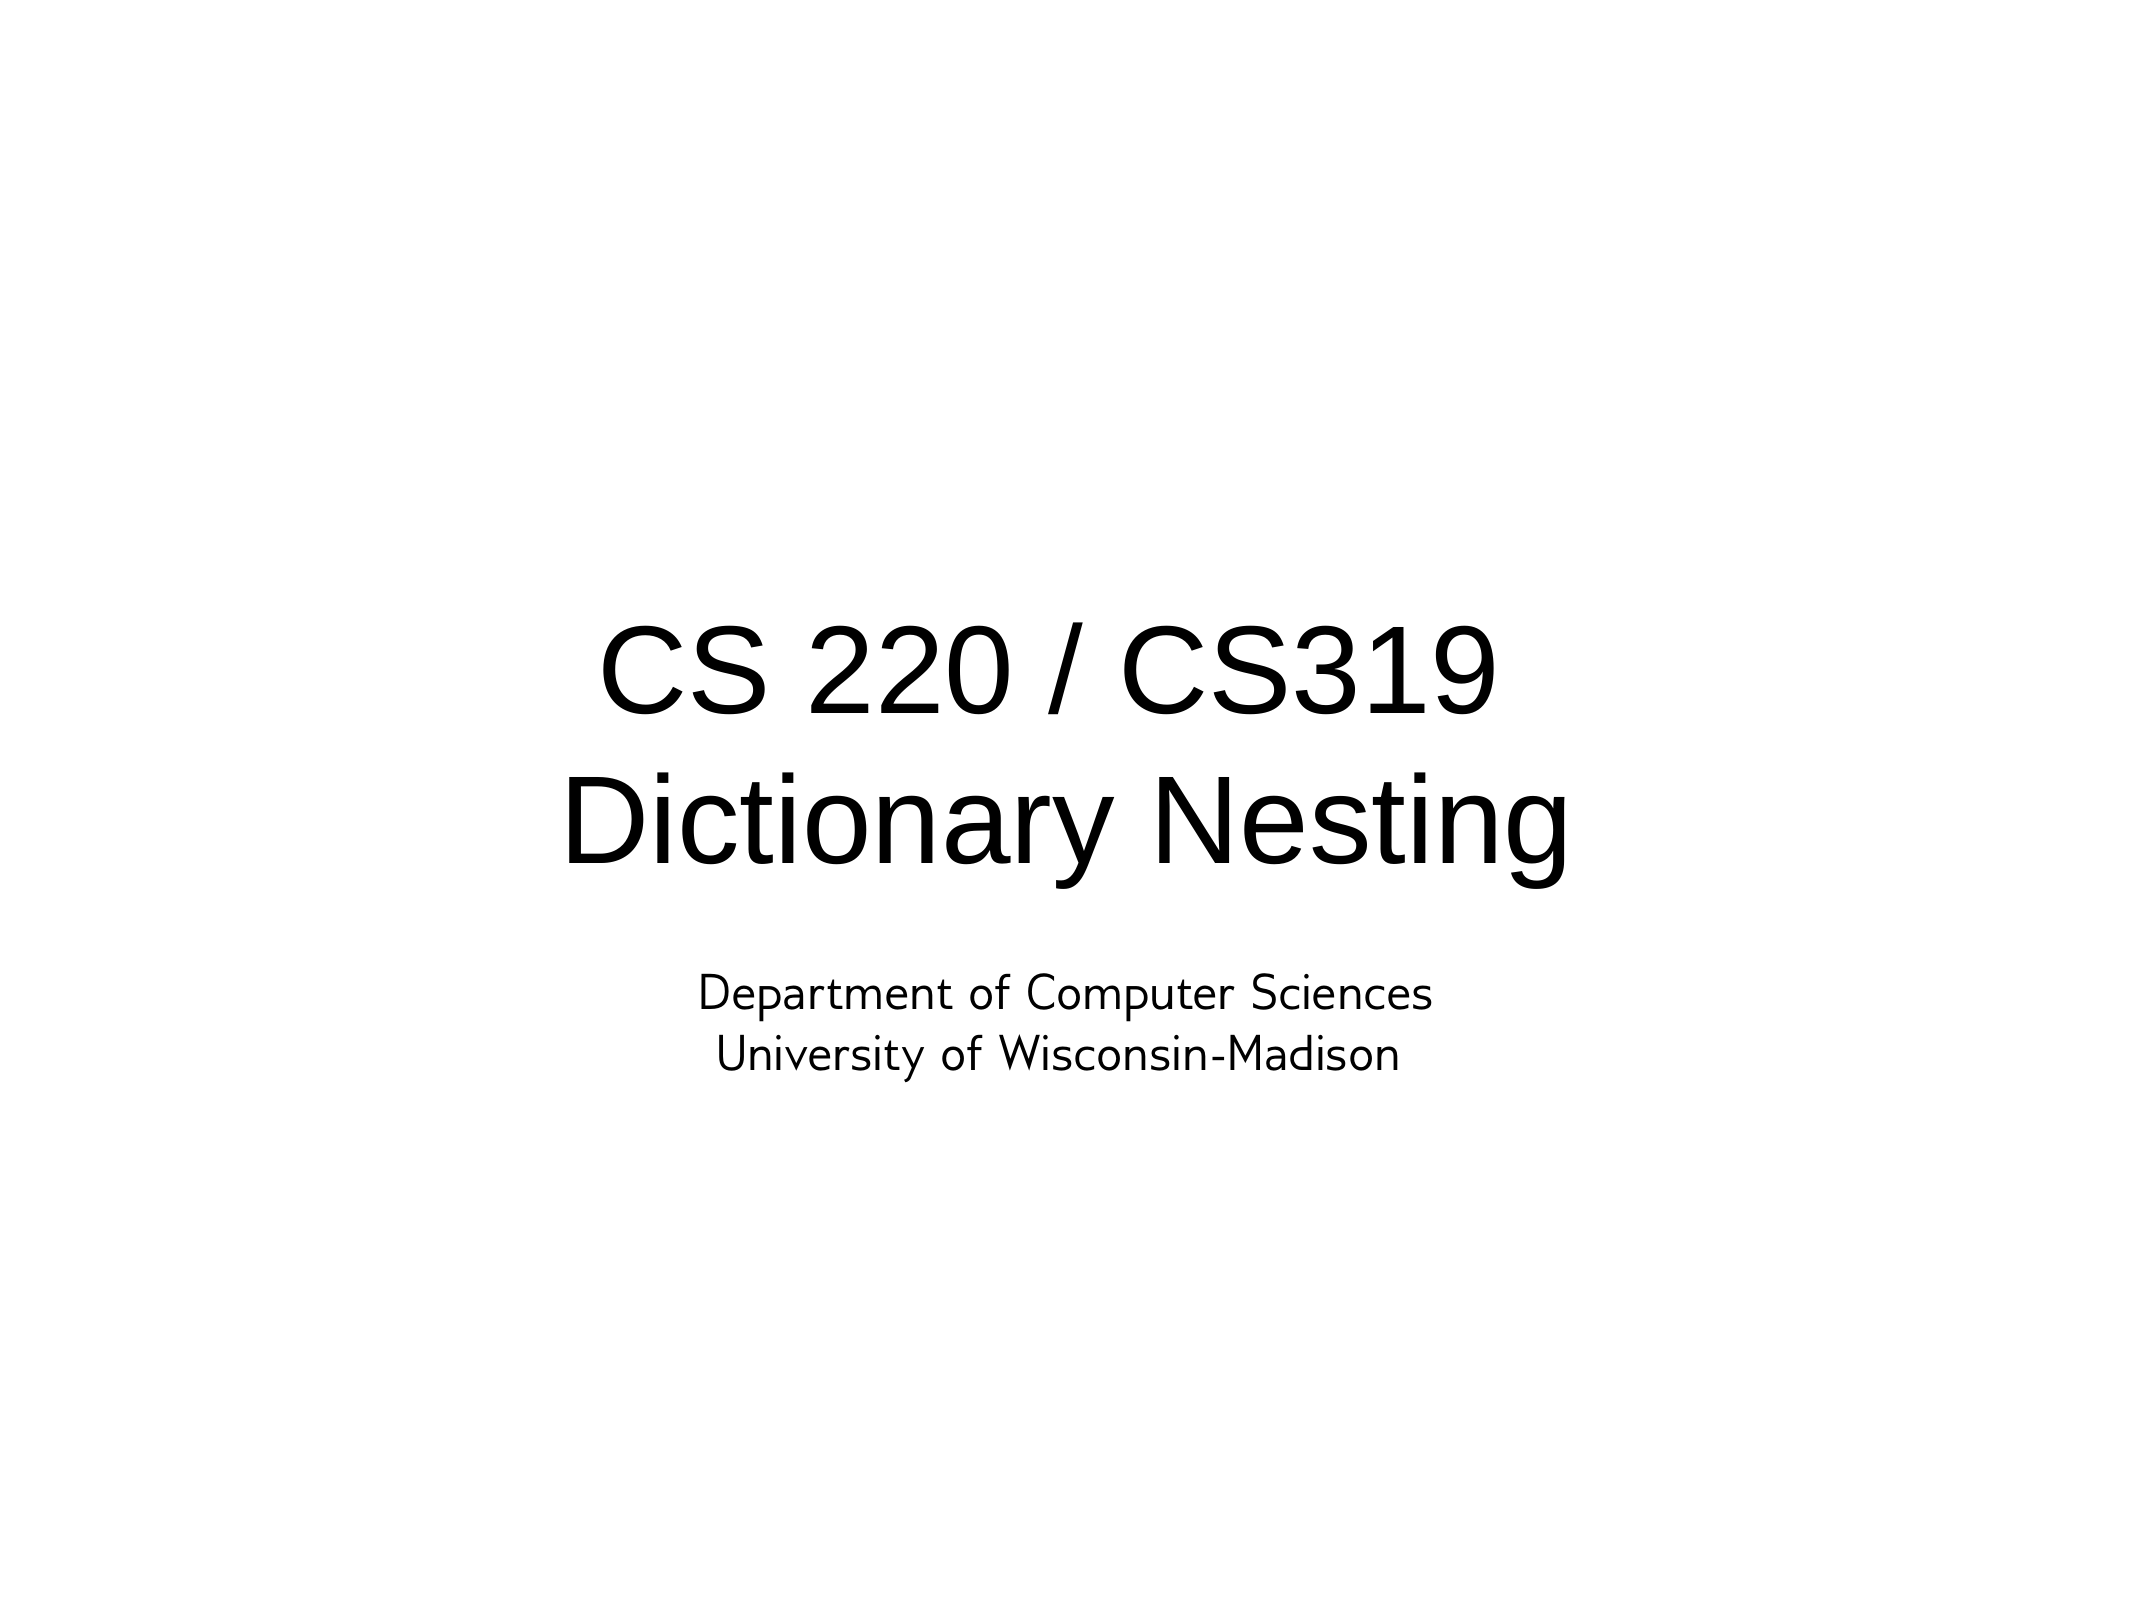

# CS 220 / CS319 Dictionary Nesting
Department of Computer Sciences
University of Wisconsin-Madison